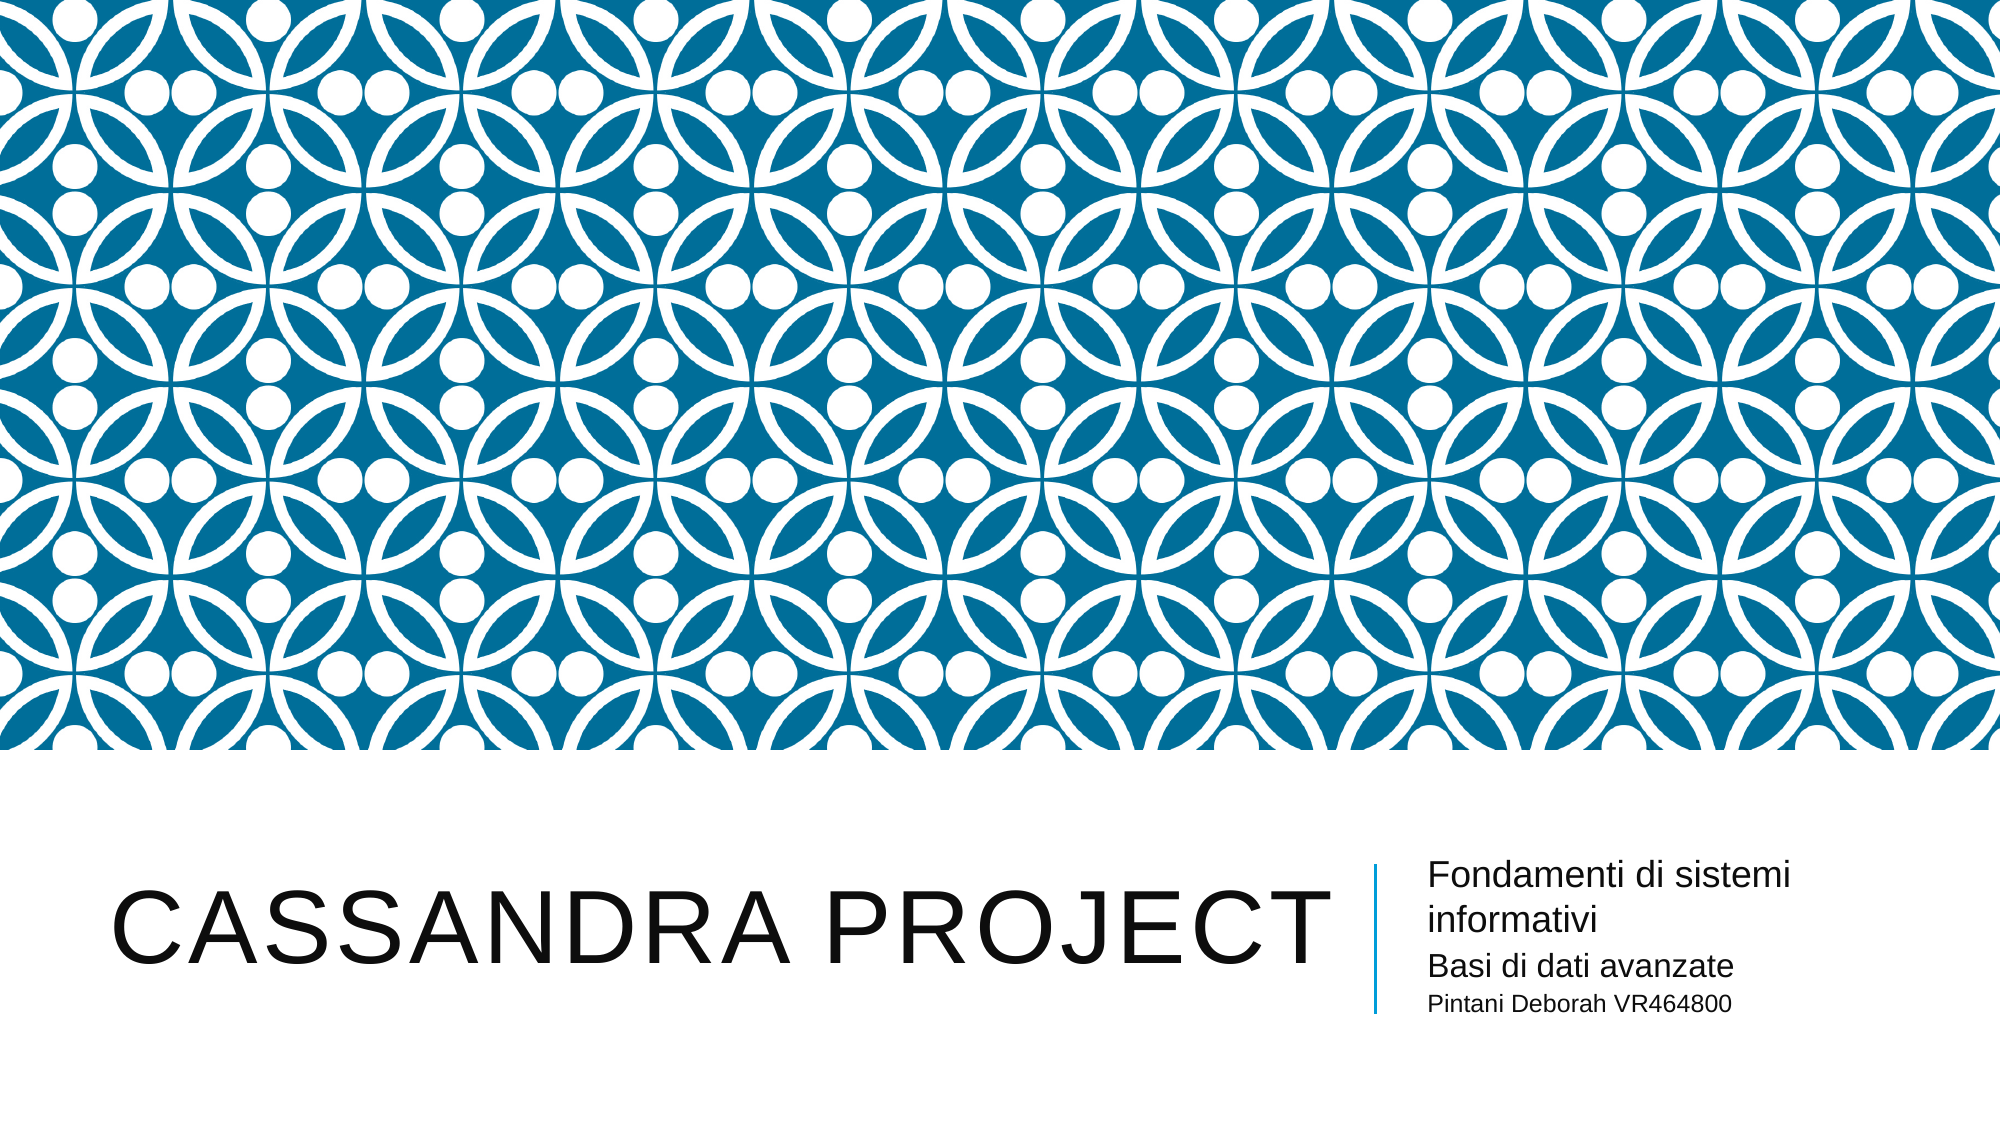

# Cassandra project
Fondamenti di sistemi informativi
Basi di dati avanzate
Pintani Deborah VR464800